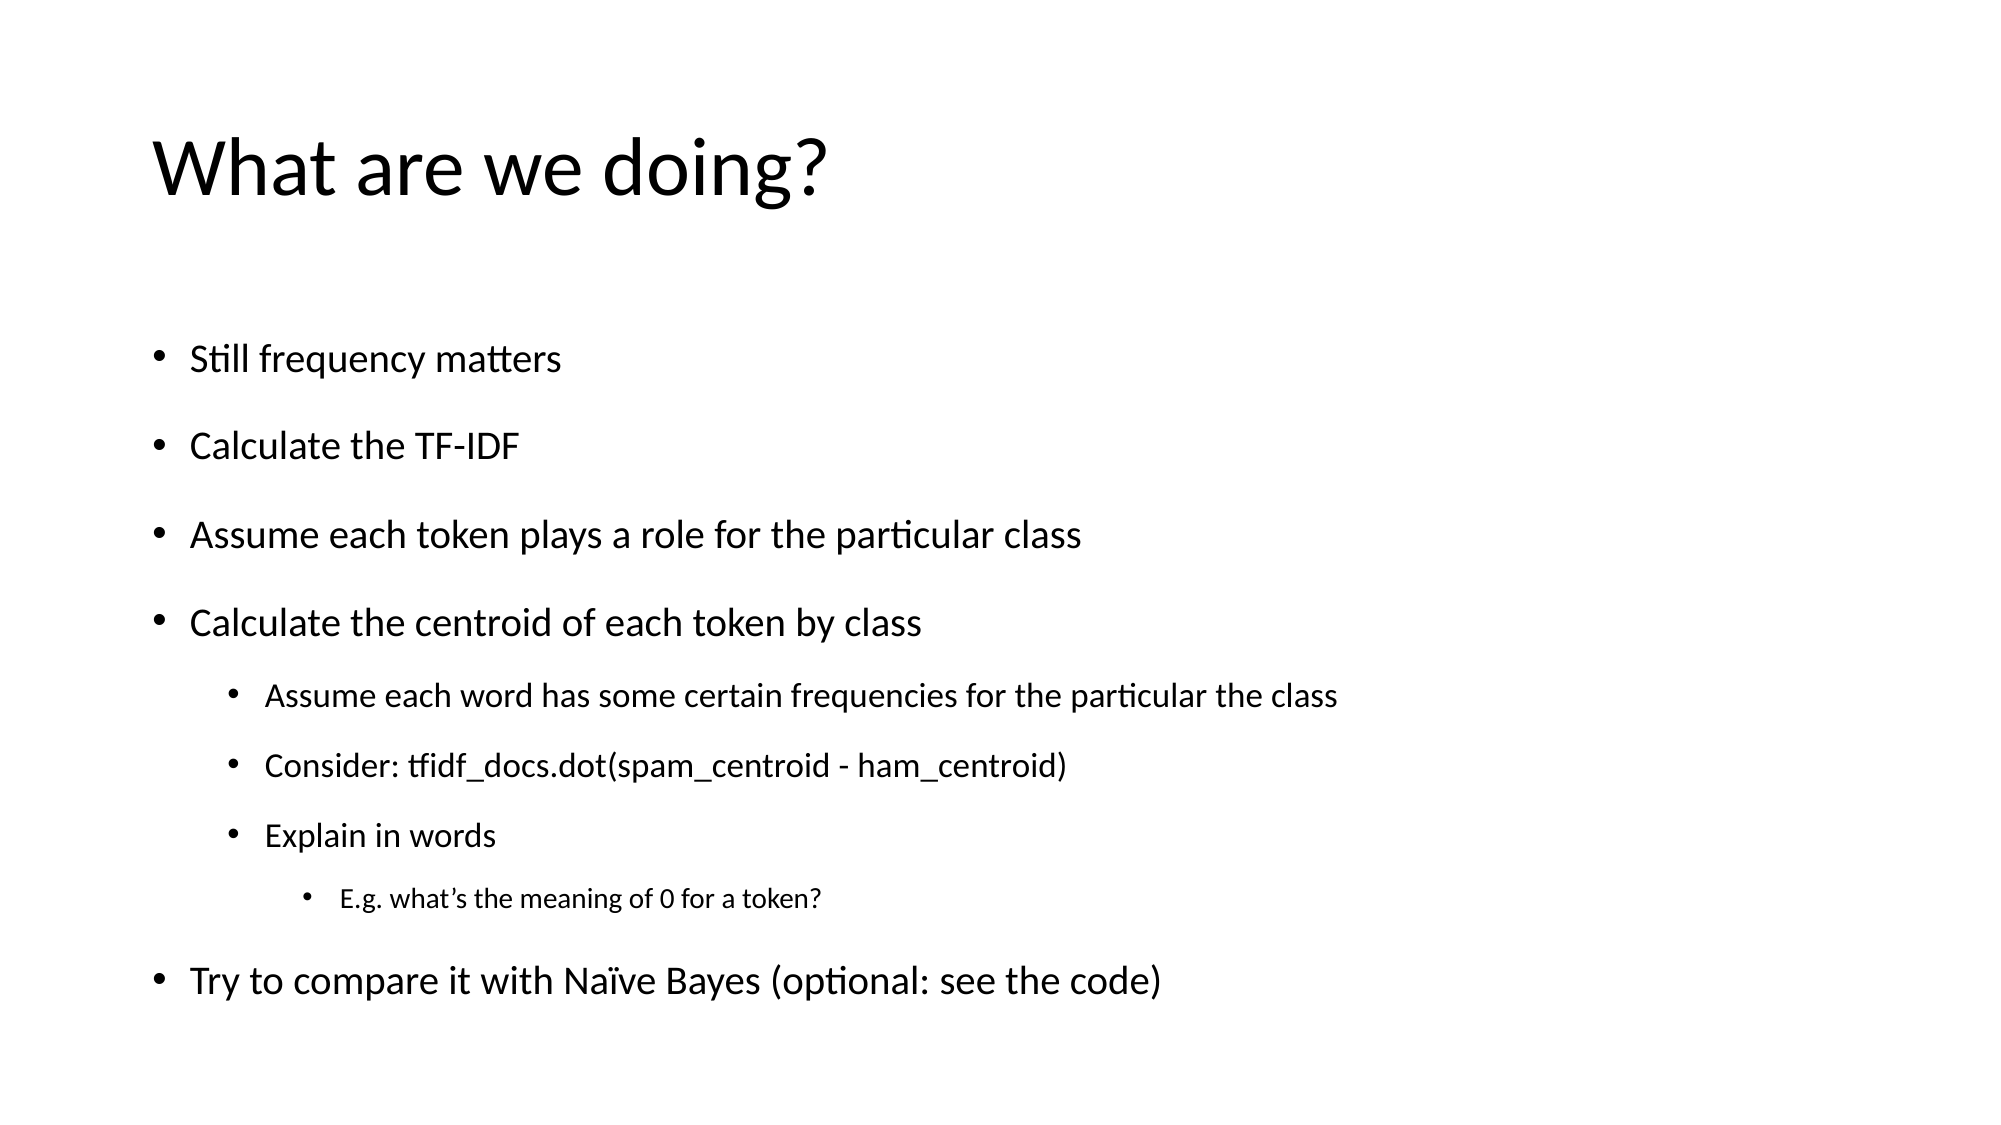

# What are we doing?
Still frequency matters
Calculate the TF-IDF
Assume each token plays a role for the particular class
Calculate the centroid of each token by class
Assume each word has some certain frequencies for the particular the class
Consider: tfidf_docs.dot(spam_centroid - ham_centroid)
Explain in words
E.g. what’s the meaning of 0 for a token?
Try to compare it with Naïve Bayes (optional: see the code)